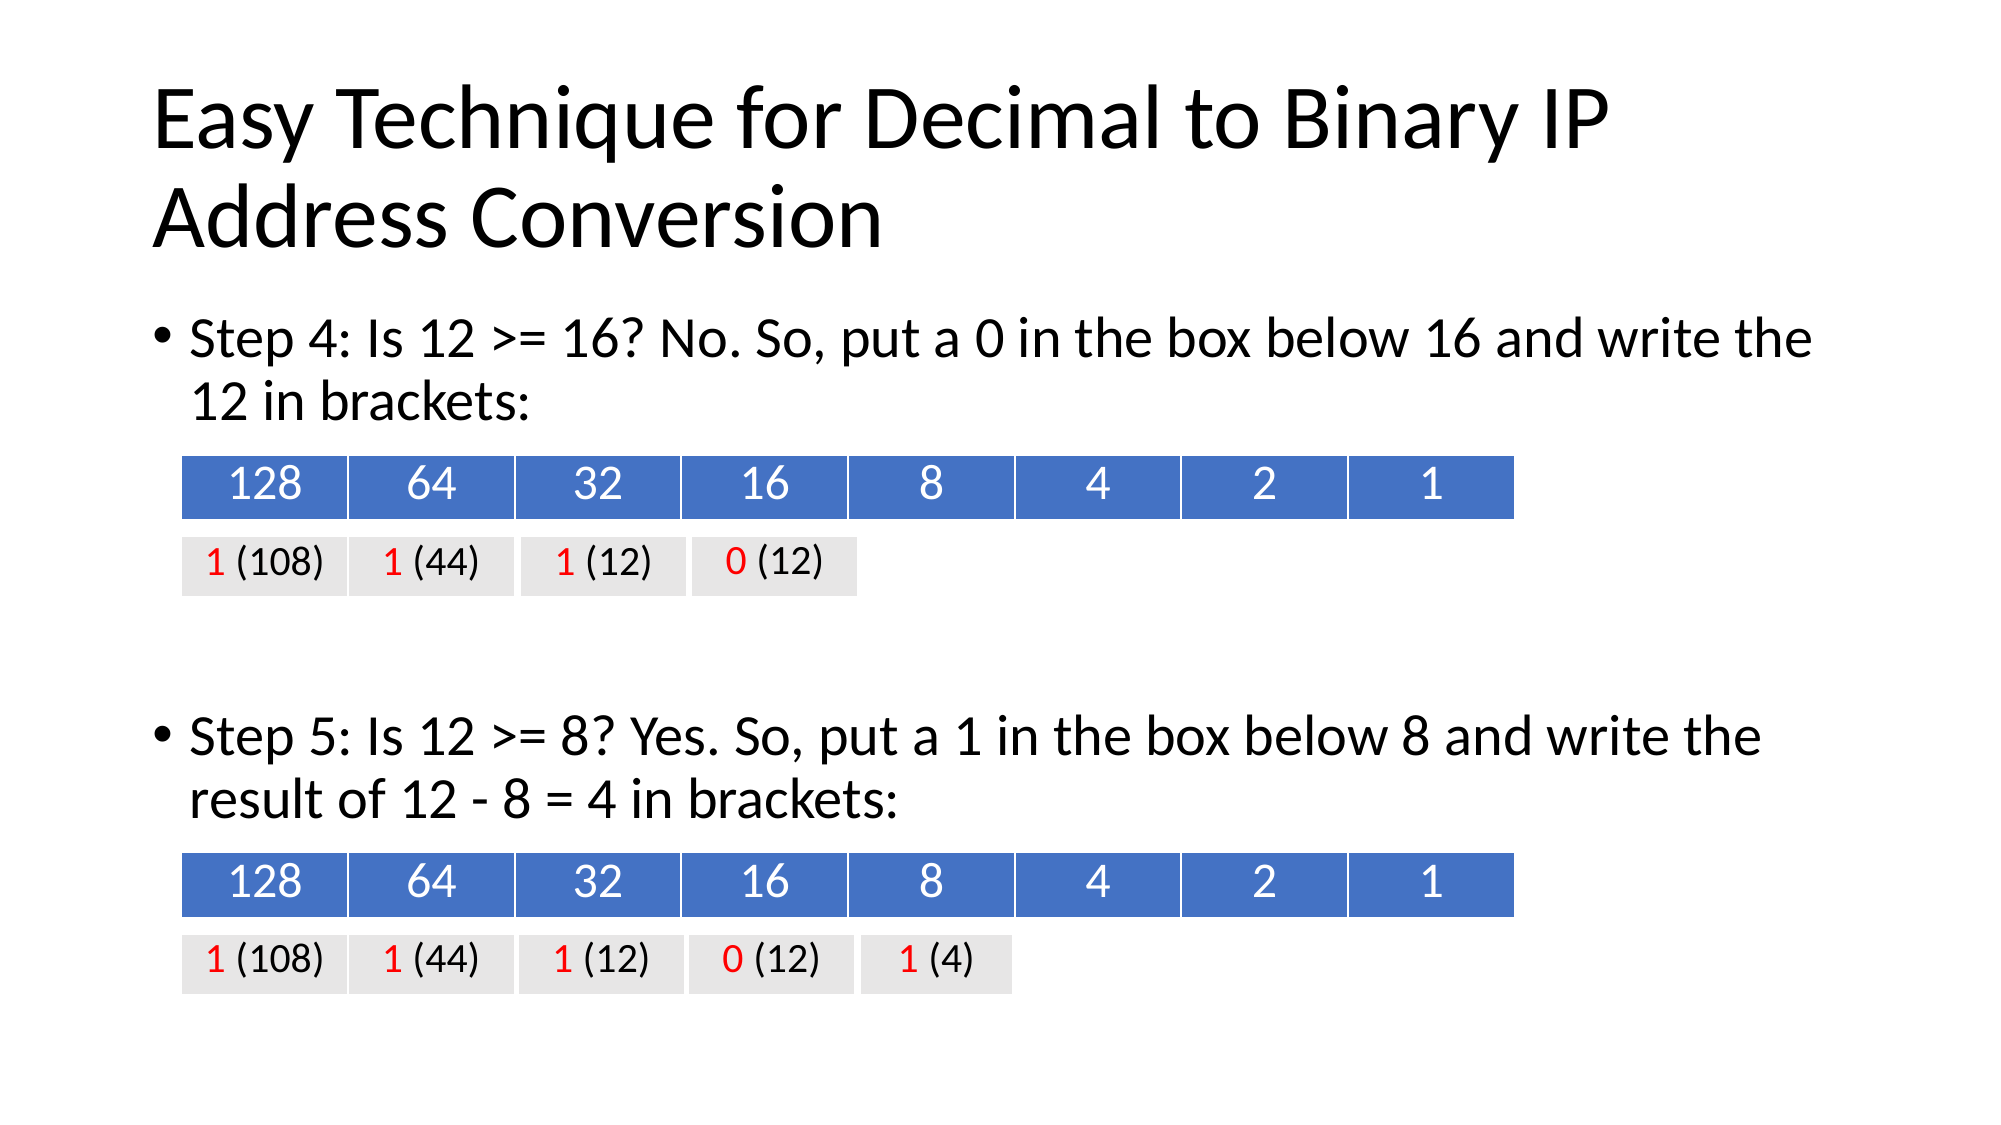

# Easy Technique for Decimal to Binary IP Address Conversion
Step 4: Is 12 >= 16? No. So, put a 0 in the box below 16 and write the 12 in brackets:

Step 5: Is 12 >= 8? Yes. So, put a 1 in the box below 8 and write the result of 12 - 8 = 4 in brackets:

| 128 | 64 | 32 | 16 | 8 | 4 | 2 | 1 |
| --- | --- | --- | --- | --- | --- | --- | --- |
| 0 (12) |
| --- |
| 1 (108) |
| --- |
| 1 (44) |
| --- |
| 1 (12) |
| --- |
| 128 | 64 | 32 | 16 | 8 | 4 | 2 | 1 |
| --- | --- | --- | --- | --- | --- | --- | --- |
| 1 (108) |
| --- |
| 1 (44) |
| --- |
| 1 (12) |
| --- |
| 0 (12) |
| --- |
| 1 (4) |
| --- |